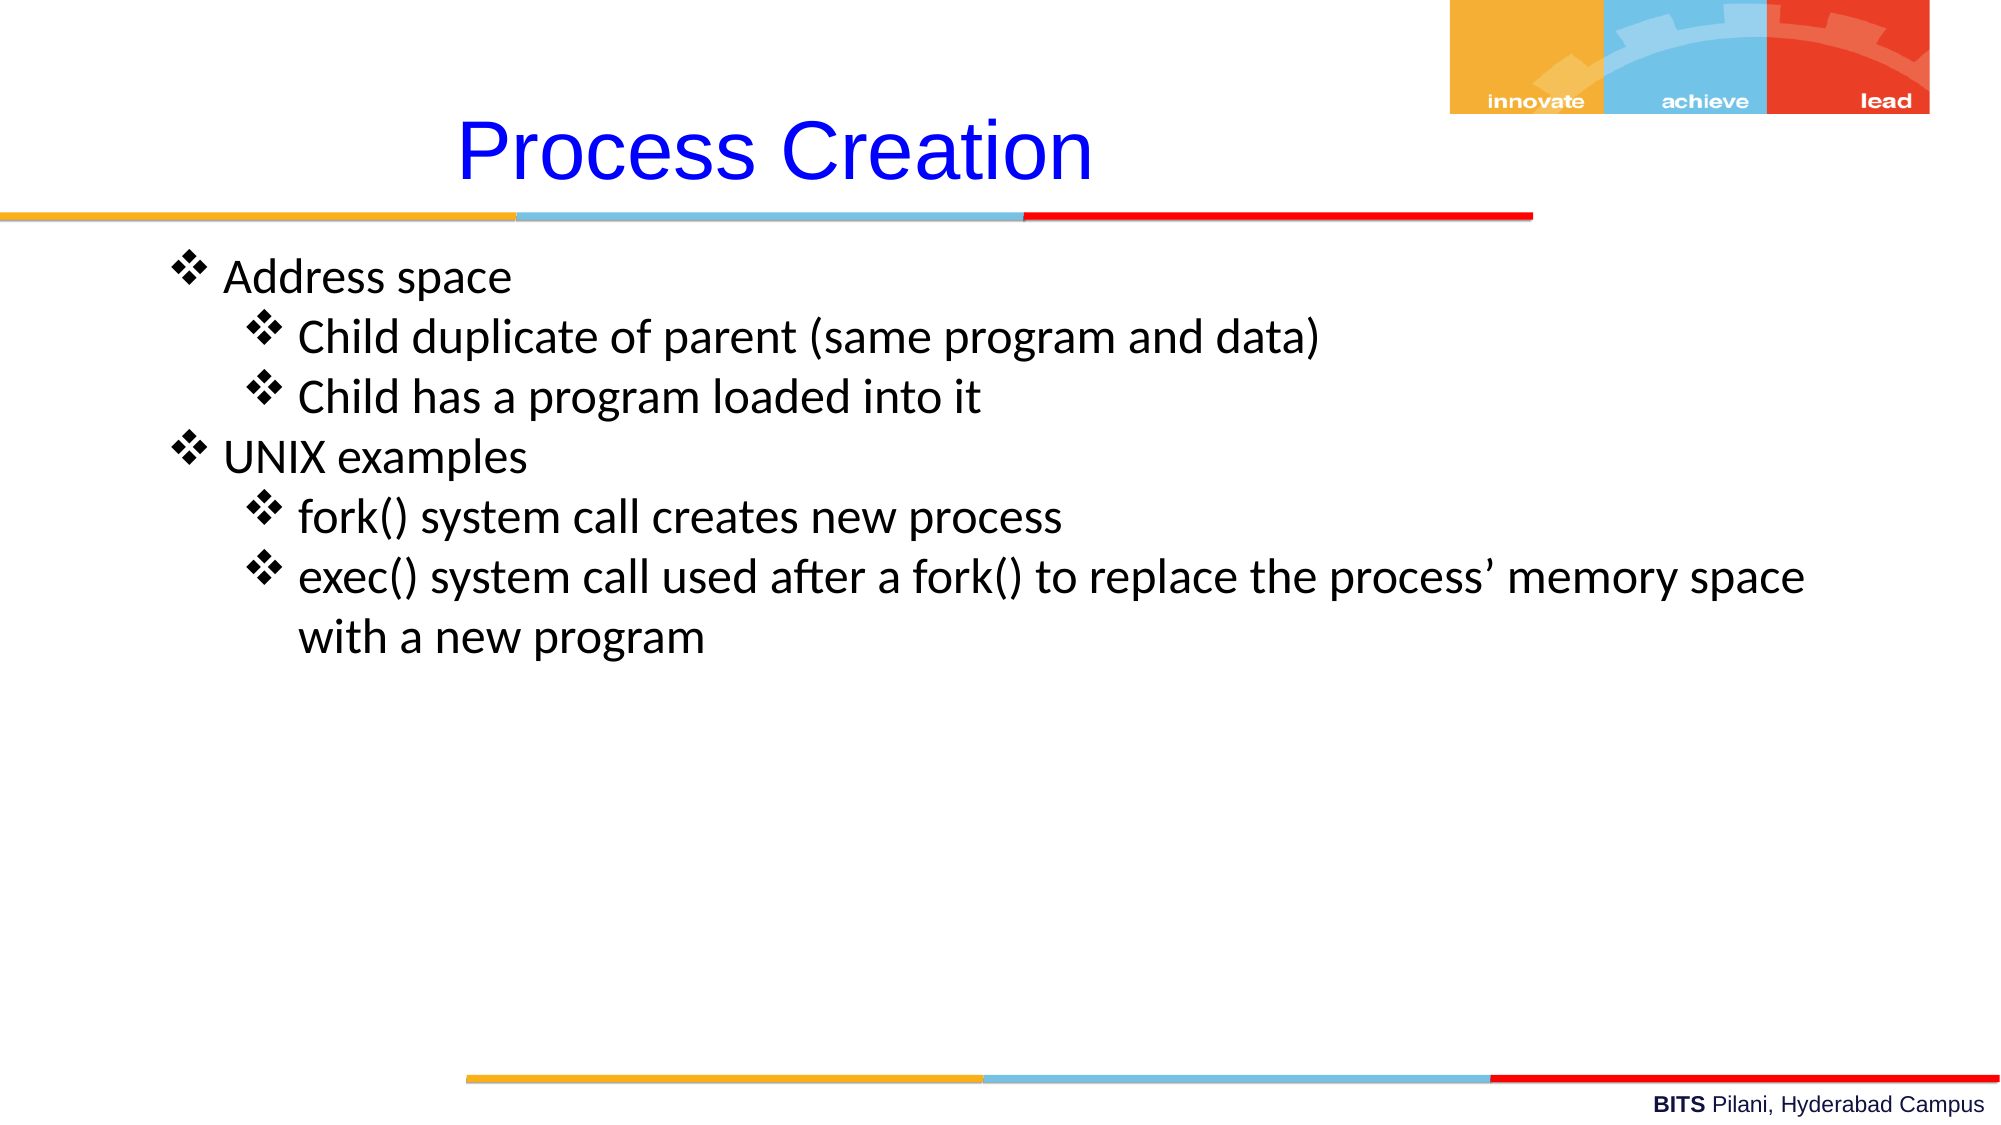

Process Creation
Address space
Child duplicate of parent (same program and data)
Child has a program loaded into it
UNIX examples
fork() system call creates new process
exec() system call used after a fork() to replace the process’ memory space with a new program